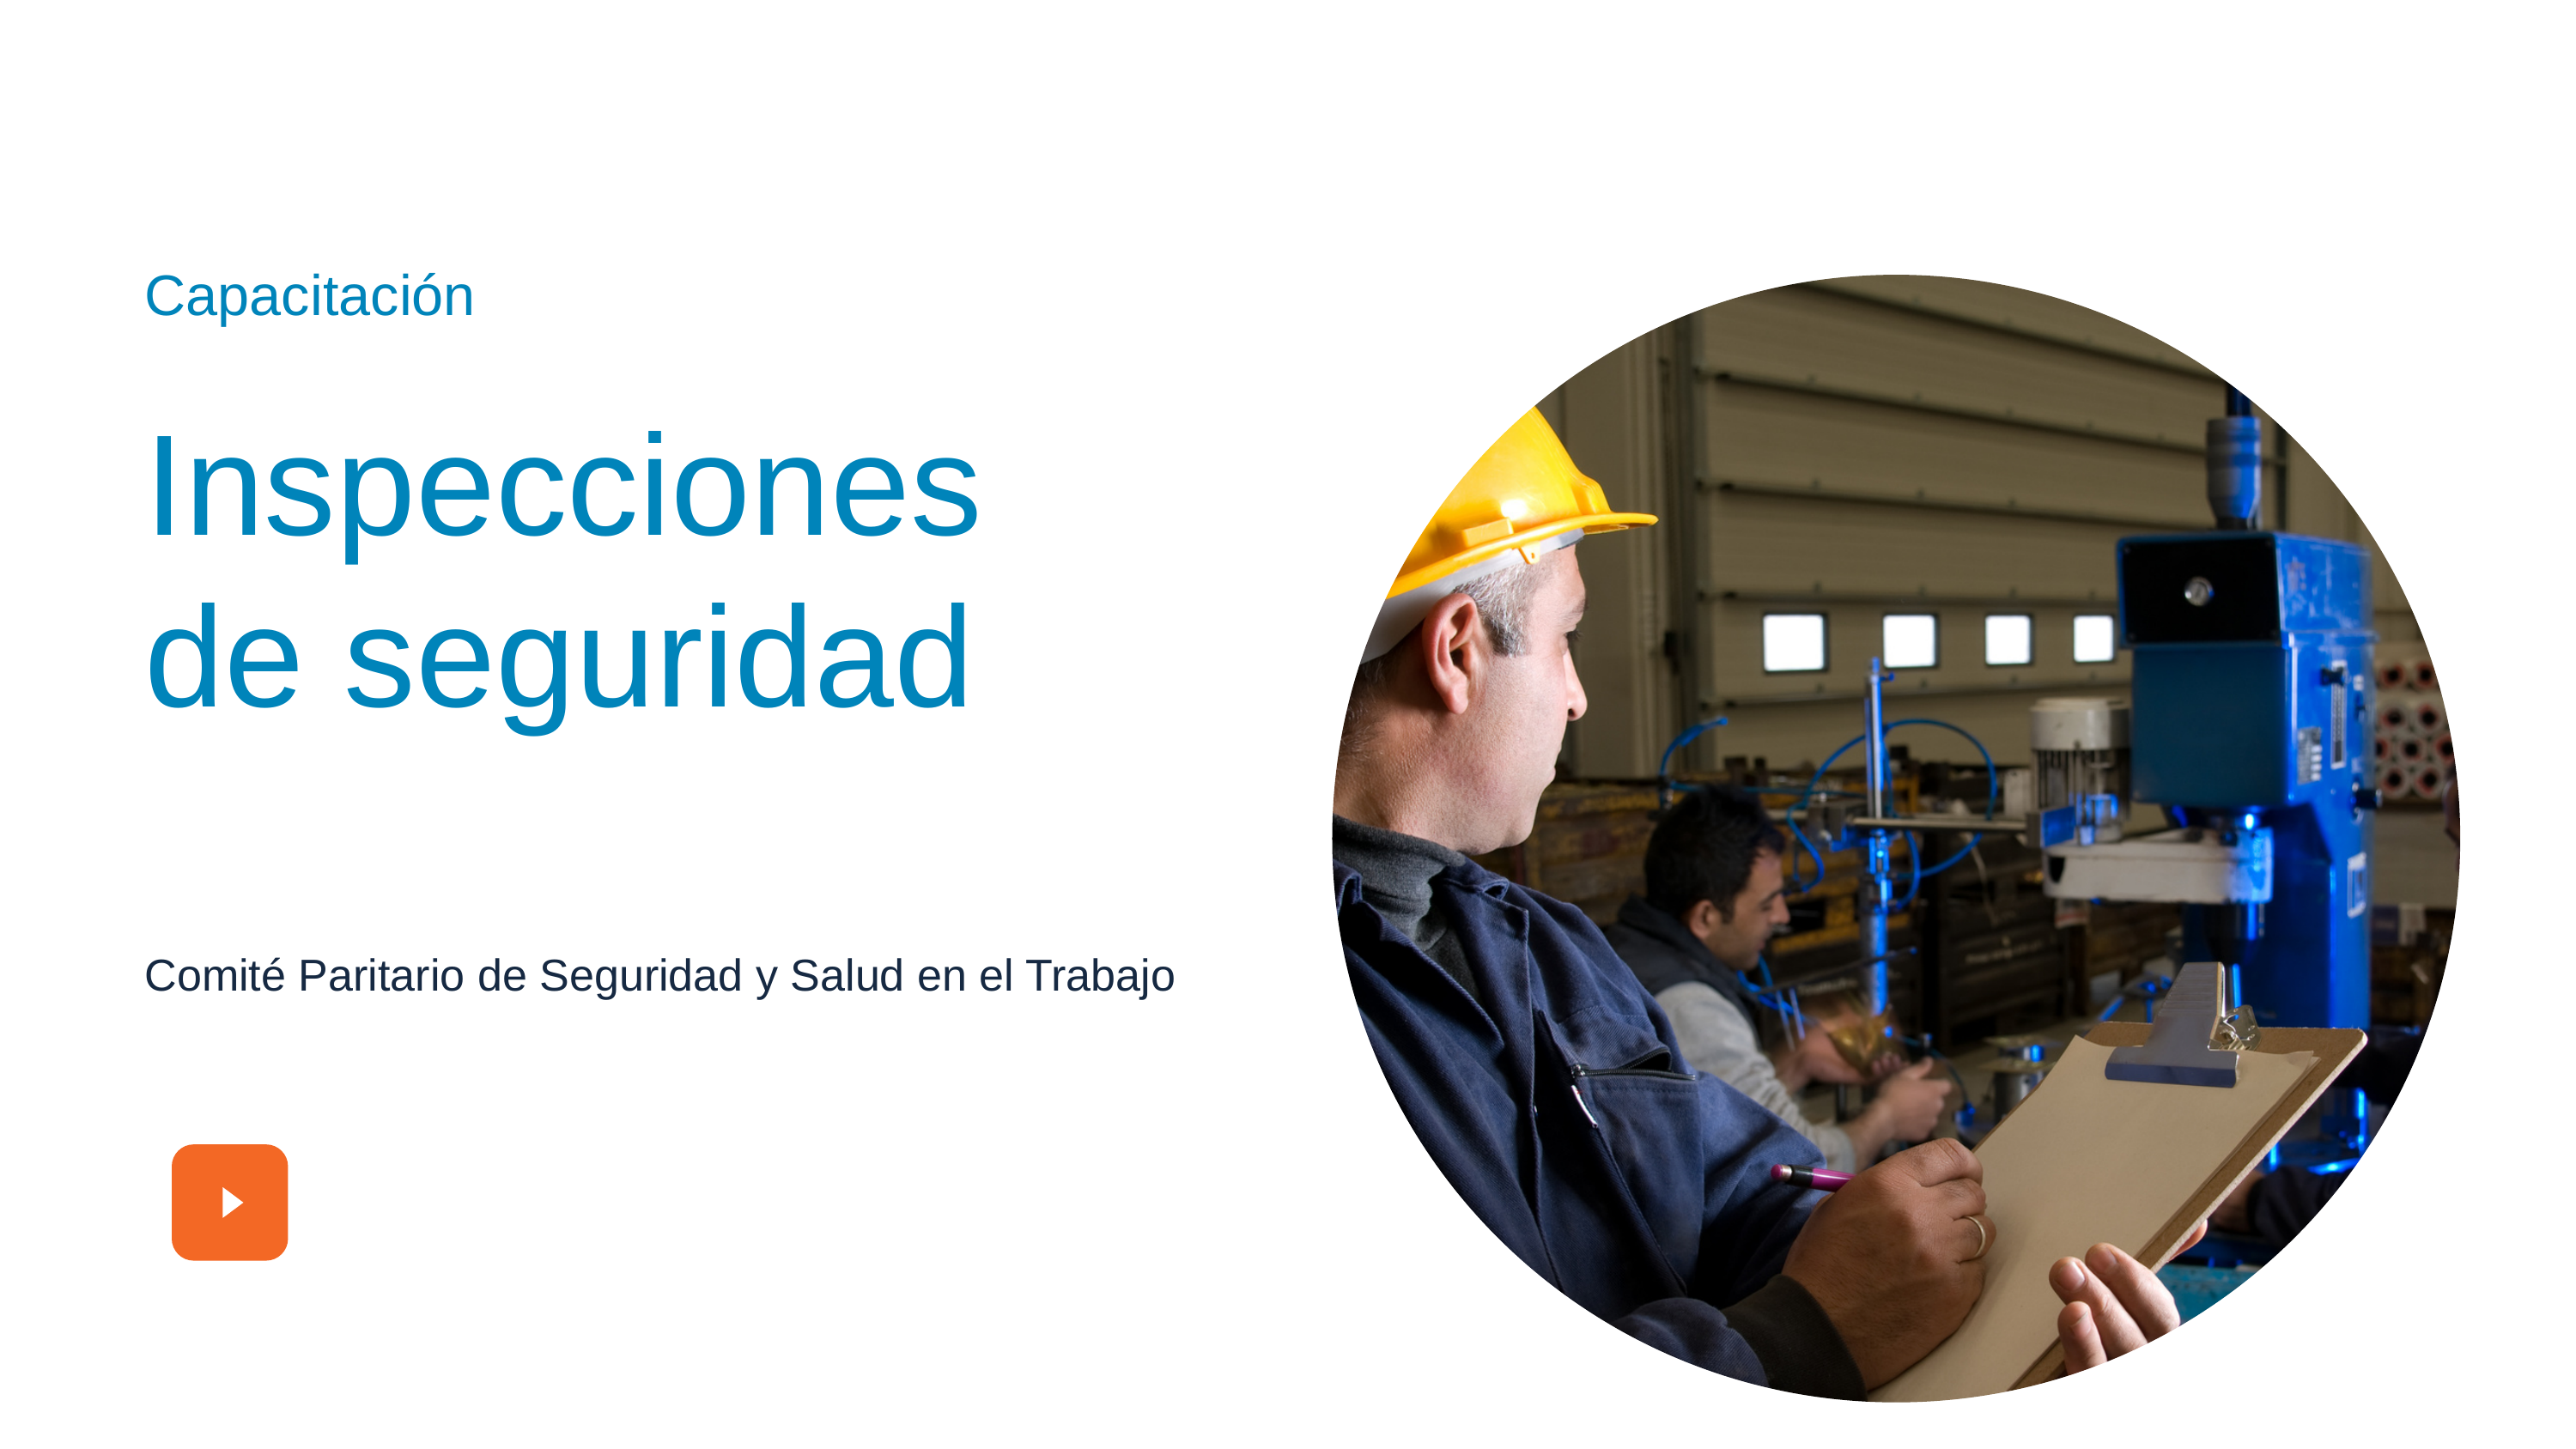

Capacitación
Inspecciones de seguridad

Comité Paritario de Seguridad y Salud en el Trabajo